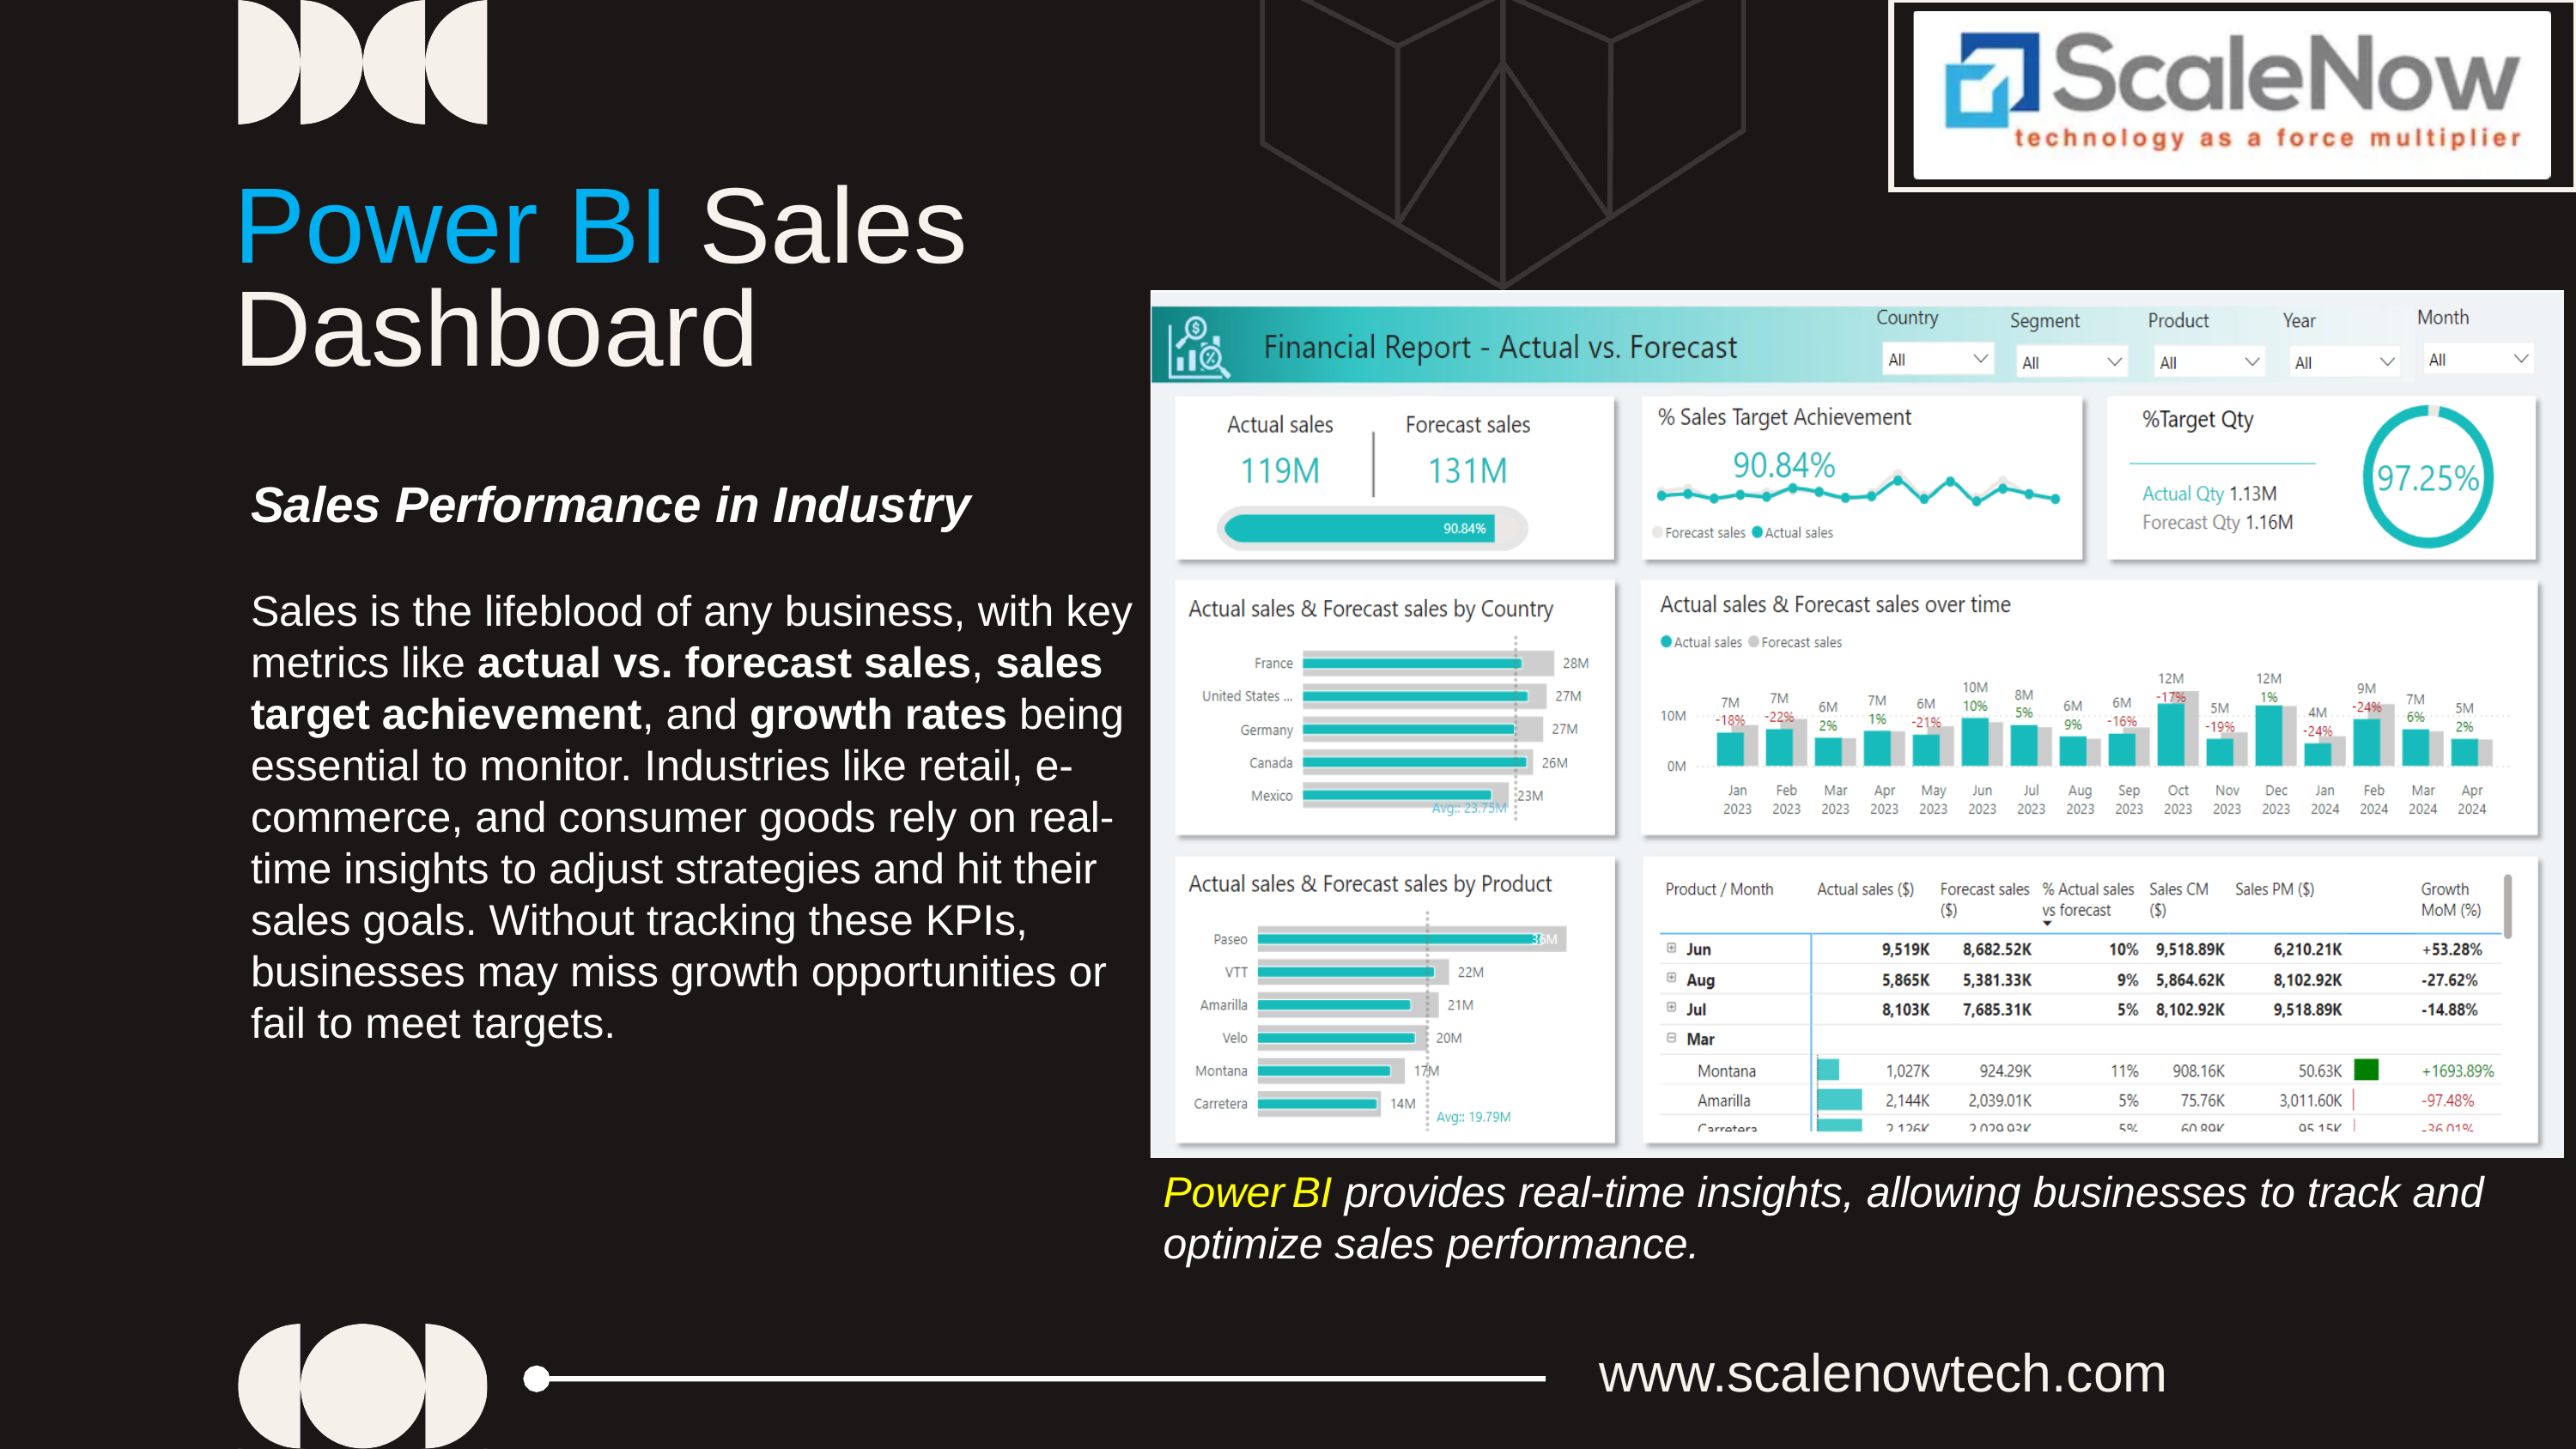

Power BI Sales Dashboard

Sales Performance in Industry
Sales is the lifeblood of any business, with key metrics like actual vs. forecast sales, sales target achievement, and growth rates being essential to monitor. Industries like retail, e-commerce, and consumer goods rely on real-time insights to adjust strategies and hit their sales goals. Without tracking these KPIs, businesses may miss growth opportunities or fail to meet targets.
Power BI provides real-time insights, allowing businesses to track and optimize sales performance.

www.scalenowtech.com